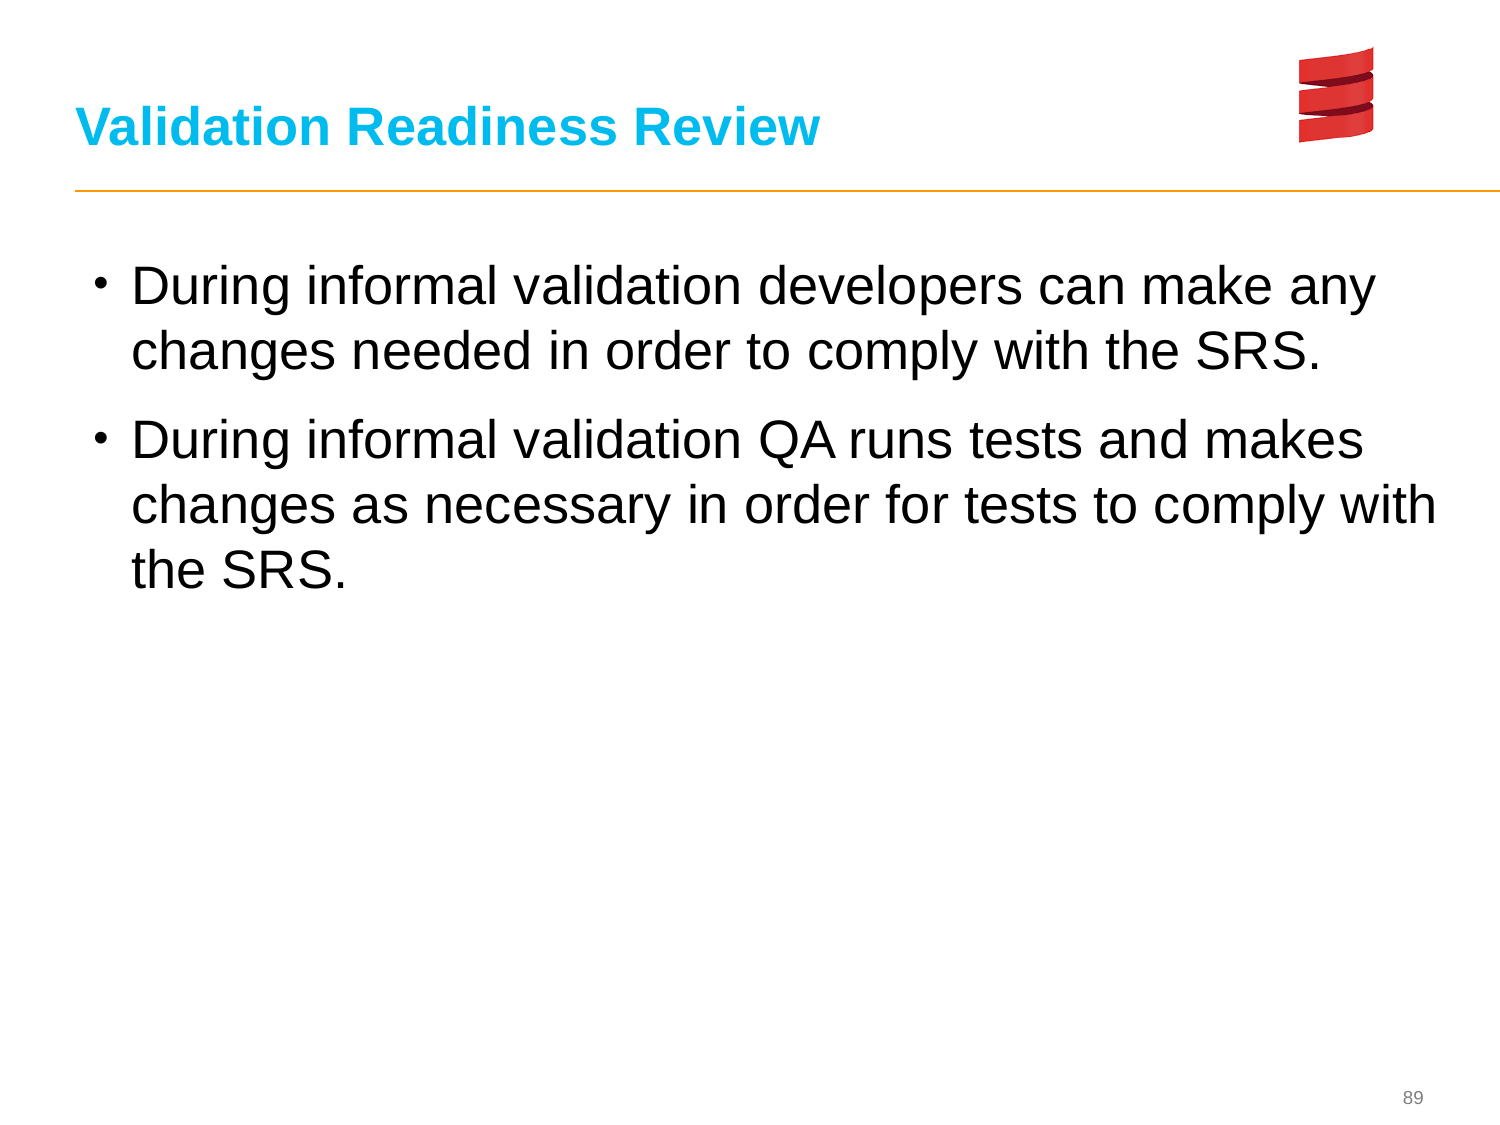

# Validation Readiness Review
During informal validation developers can make any changes needed in order to comply with the SRS.
During informal validation QA runs tests and makes changes as necessary in order for tests to comply with the SRS.